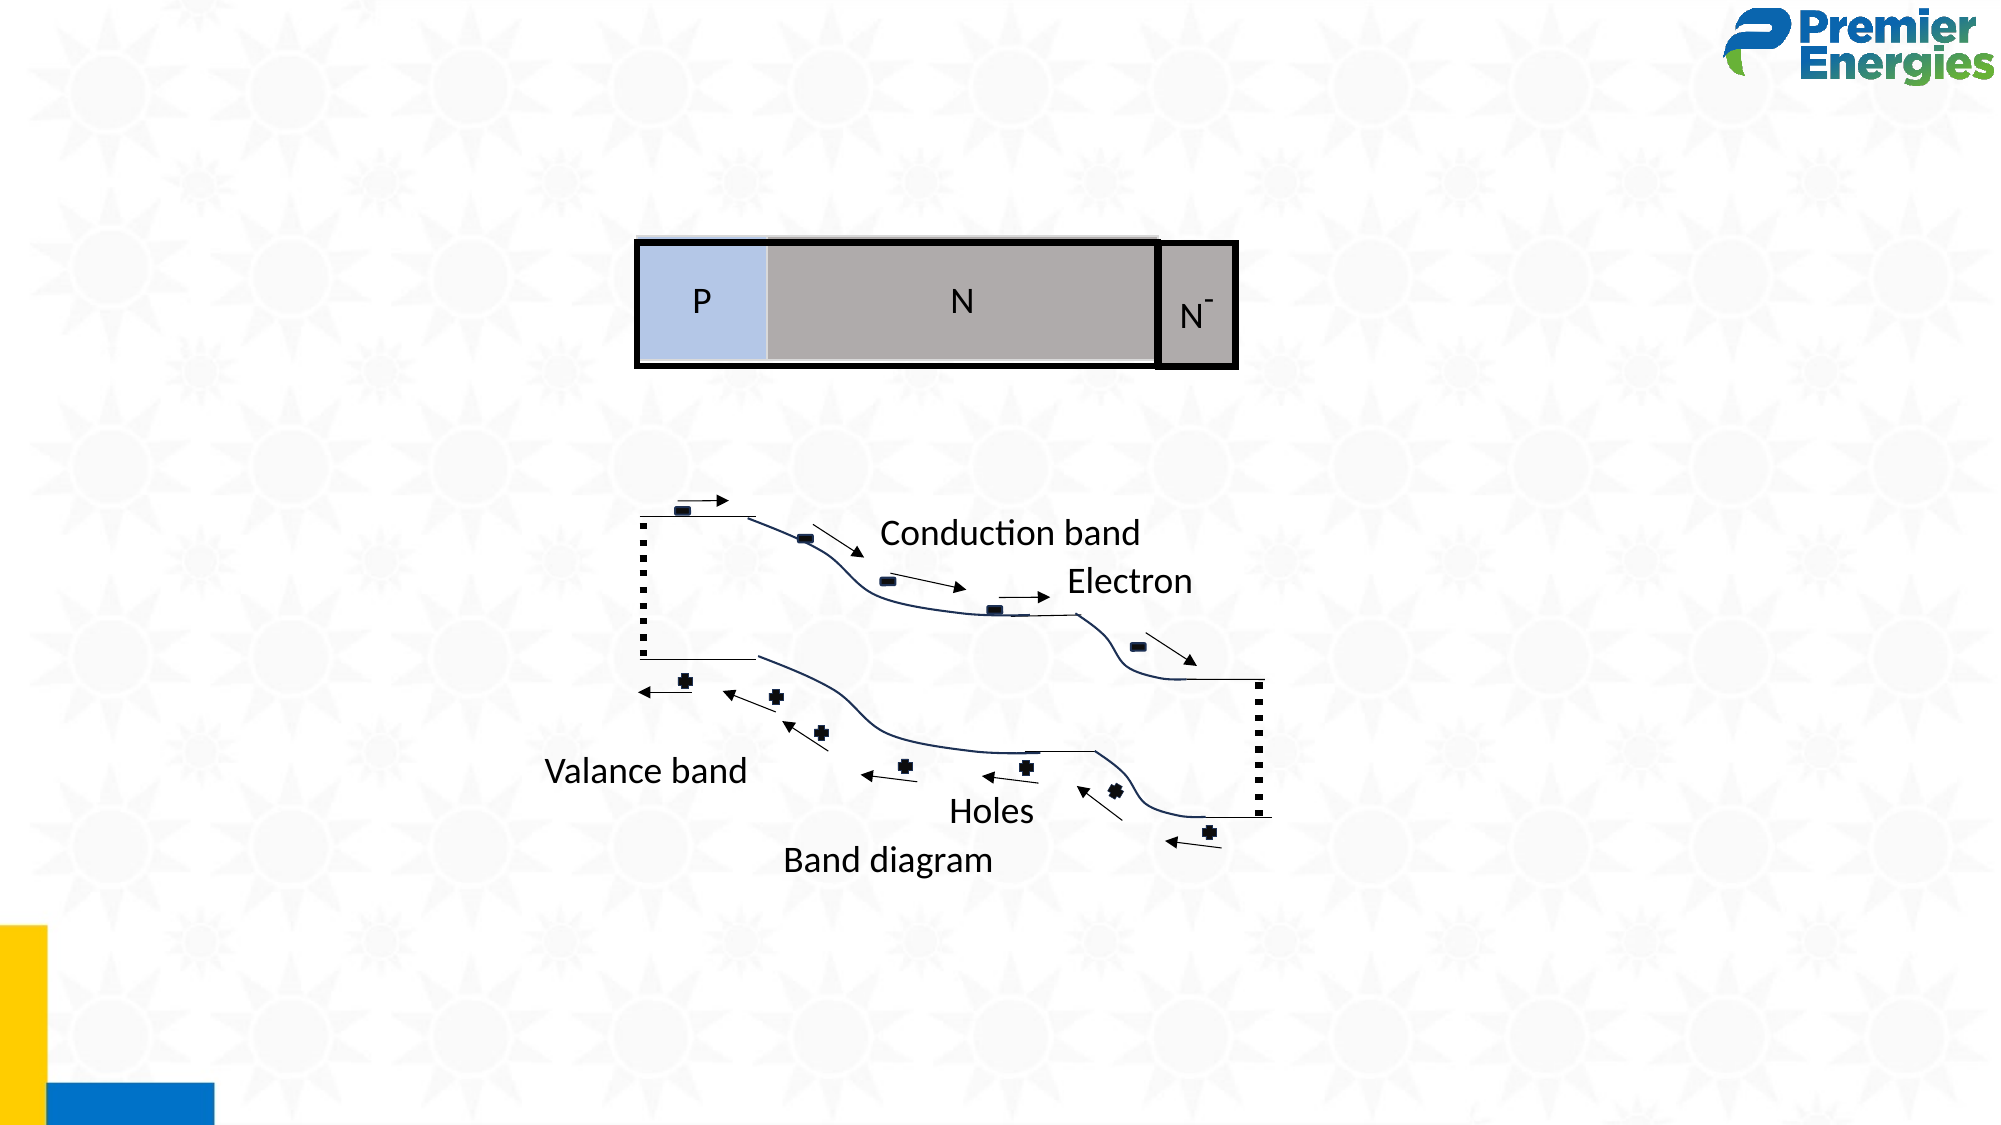

P
N
N-
Conduction band

Electron

Valance band

Holes

Band diagram